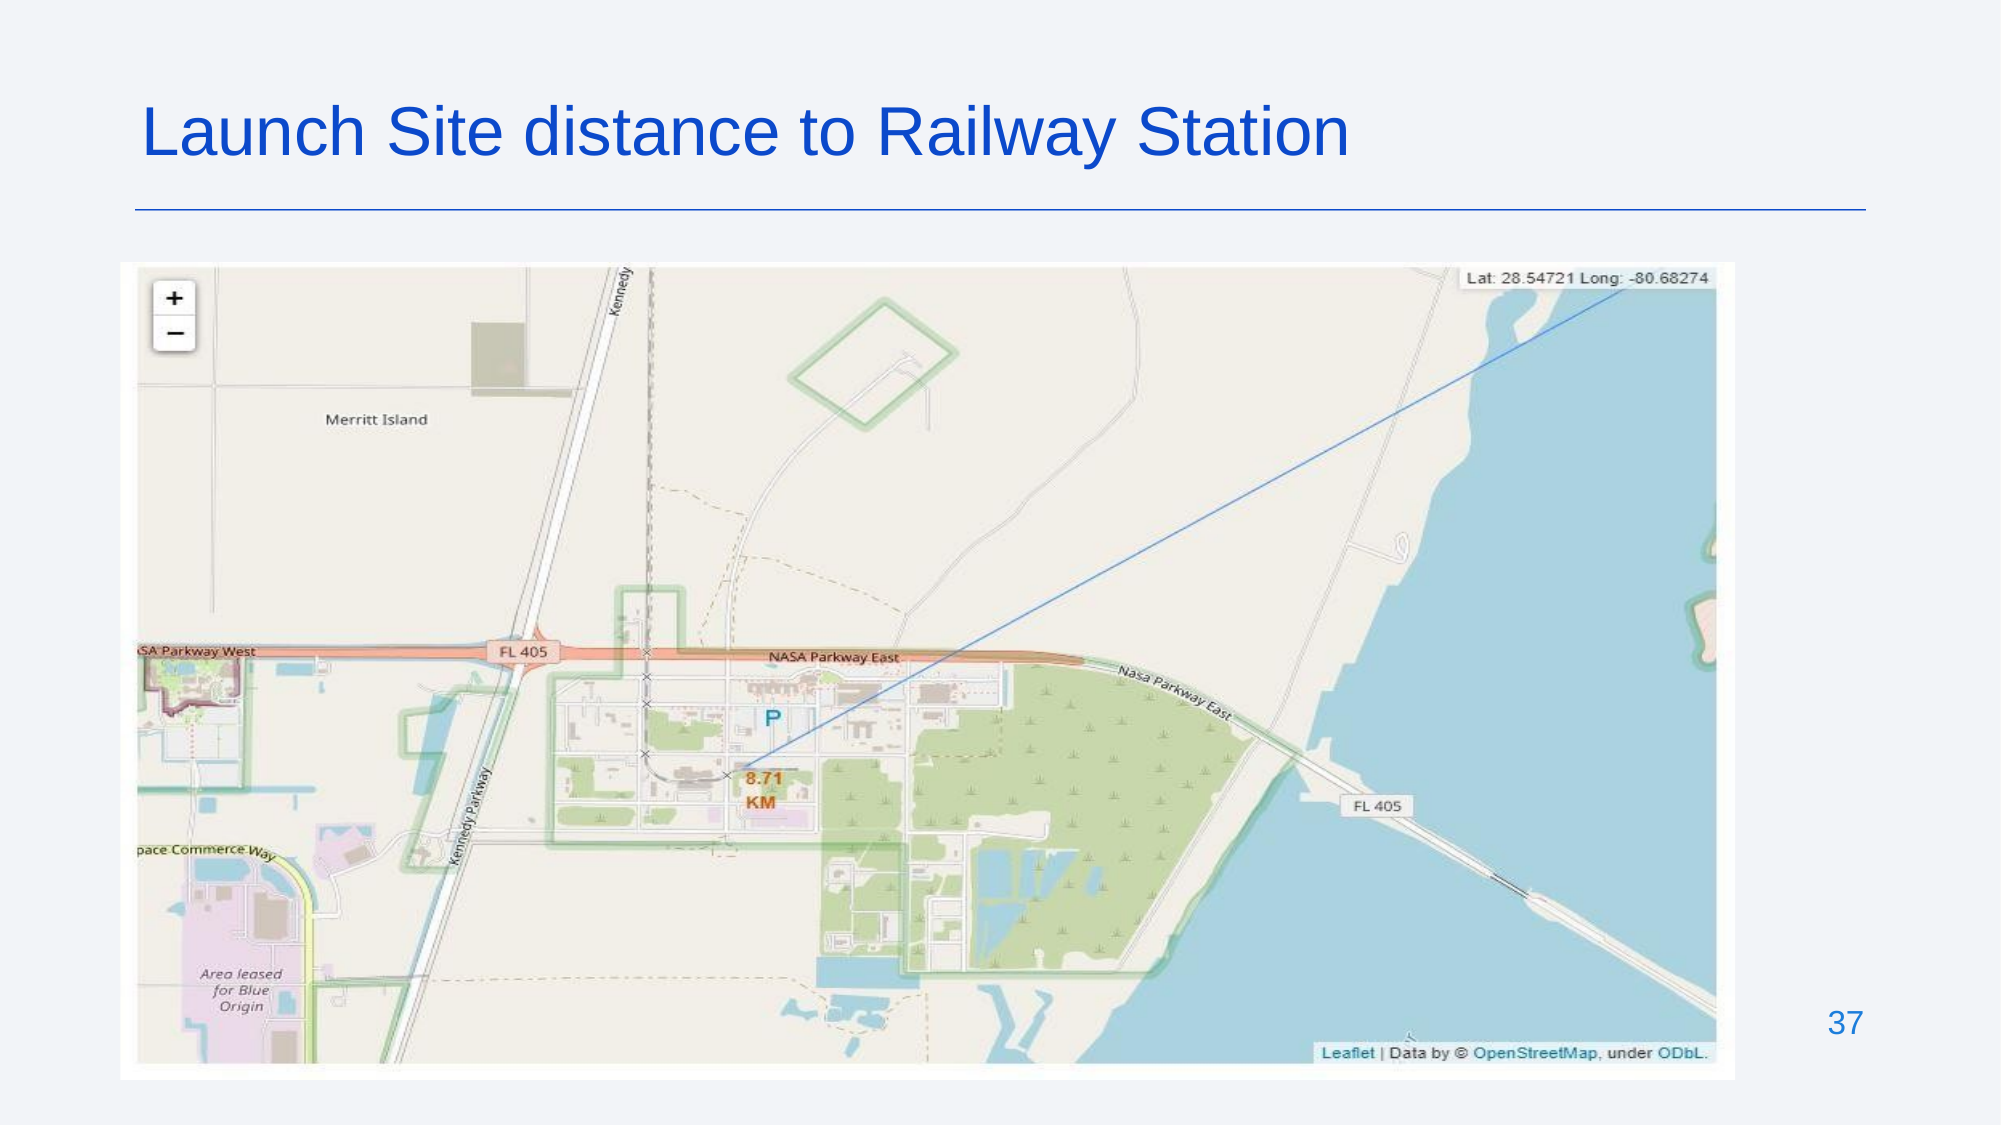

Launch Site distance to Railway Station

37